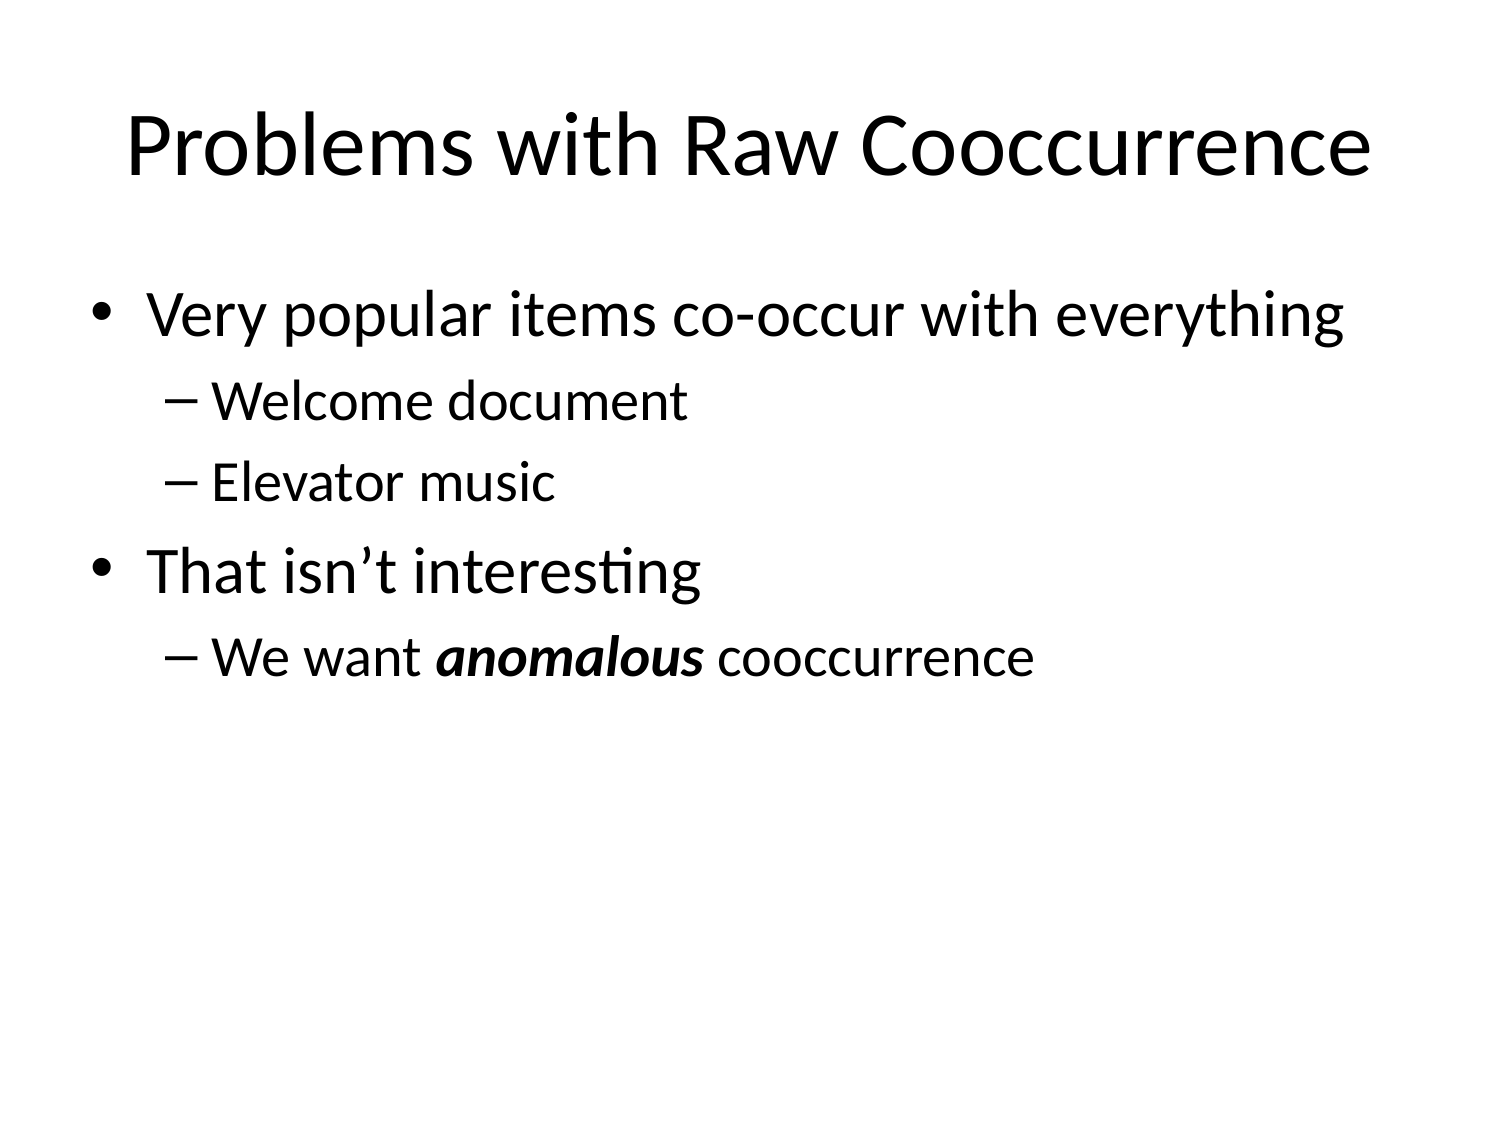

# Problems with Raw Cooccurrence
Very popular items co-occur with everything
Welcome document
Elevator music
That isn’t interesting
We want anomalous cooccurrence